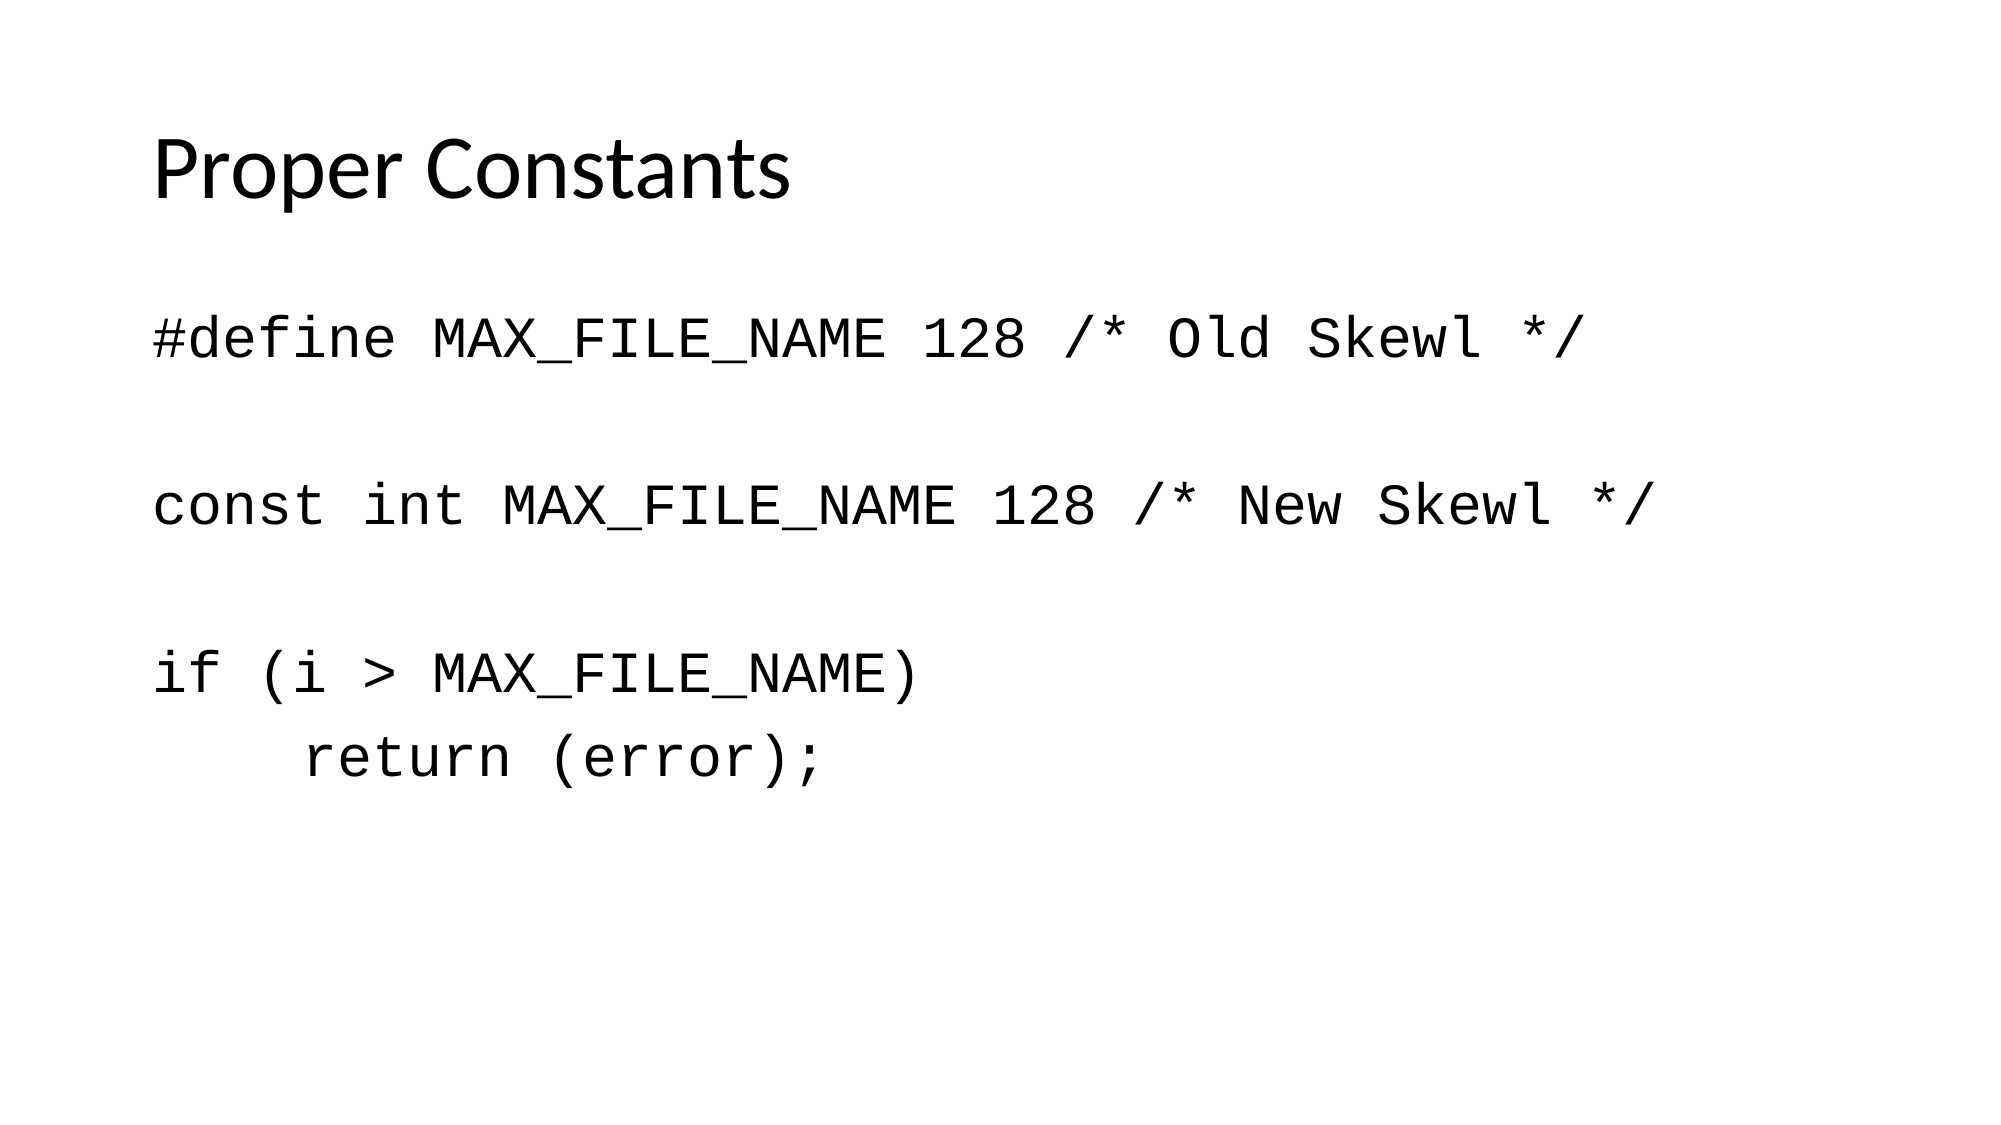

# Proper Constants
#define MAX_FILE_NAME 128 /* Old Skewl */

const int MAX_FILE_NAME 128 /* New Skewl */

if (i > MAX_FILE_NAME)
	return (error);